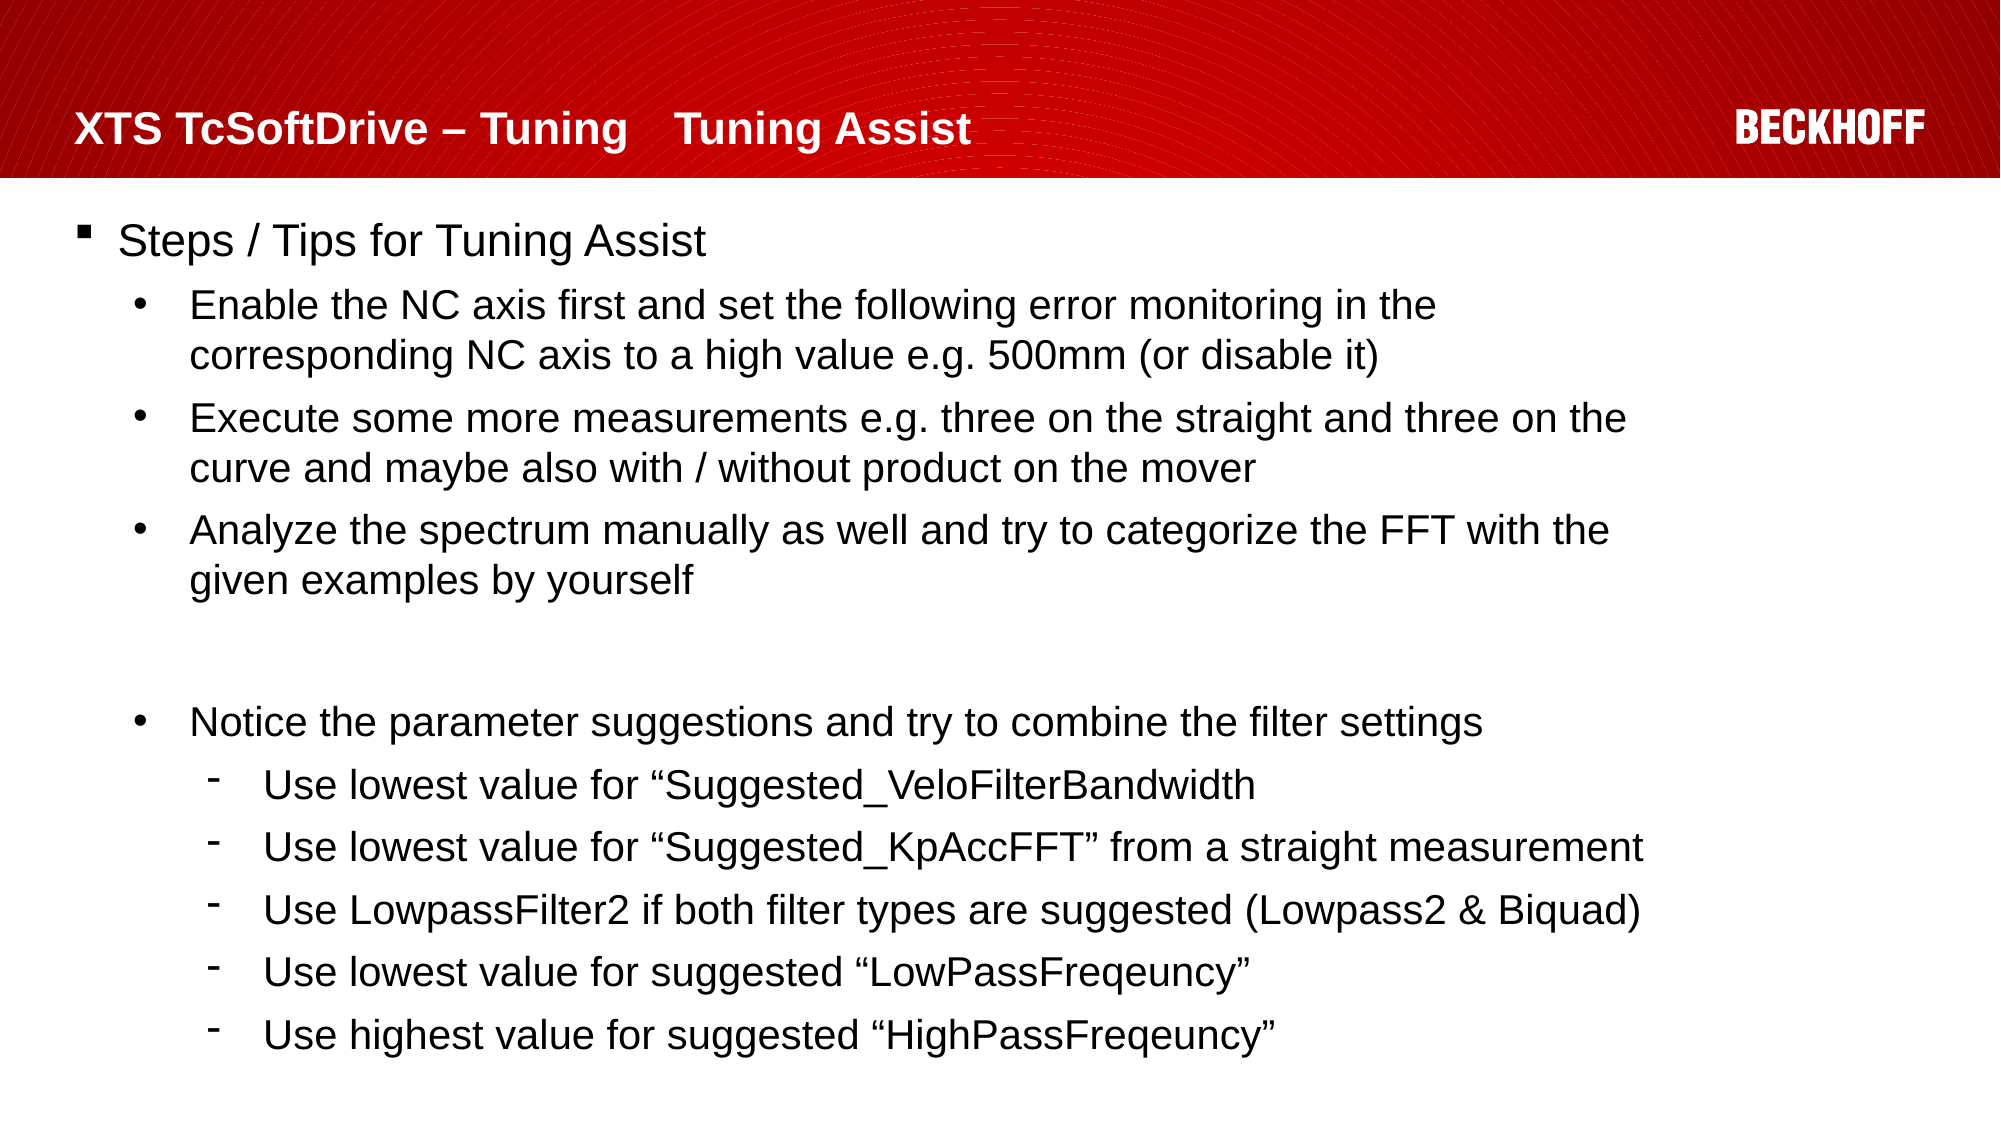

# XTS TcSoftDrive – Tuning	Tuning Assist
Steps / Tips for Tuning Assist
Enable the NC axis first and set the following error monitoring in the corresponding NC axis to a high value e.g. 500mm (or disable it)
Execute some more measurements e.g. three on the straight and three on the curve and maybe also with / without product on the mover
Analyze the spectrum manually as well and try to categorize the FFT with the given examples by yourself

Notice the parameter suggestions and try to combine the filter settings
Use lowest value for “Suggested_VeloFilterBandwidth
Use lowest value for “Suggested_KpAccFFT” from a straight measurement
Use LowpassFilter2 if both filter types are suggested (Lowpass2 & Biquad)
Use lowest value for suggested “LowPassFreqeuncy”
Use highest value for suggested “HighPassFreqeuncy”